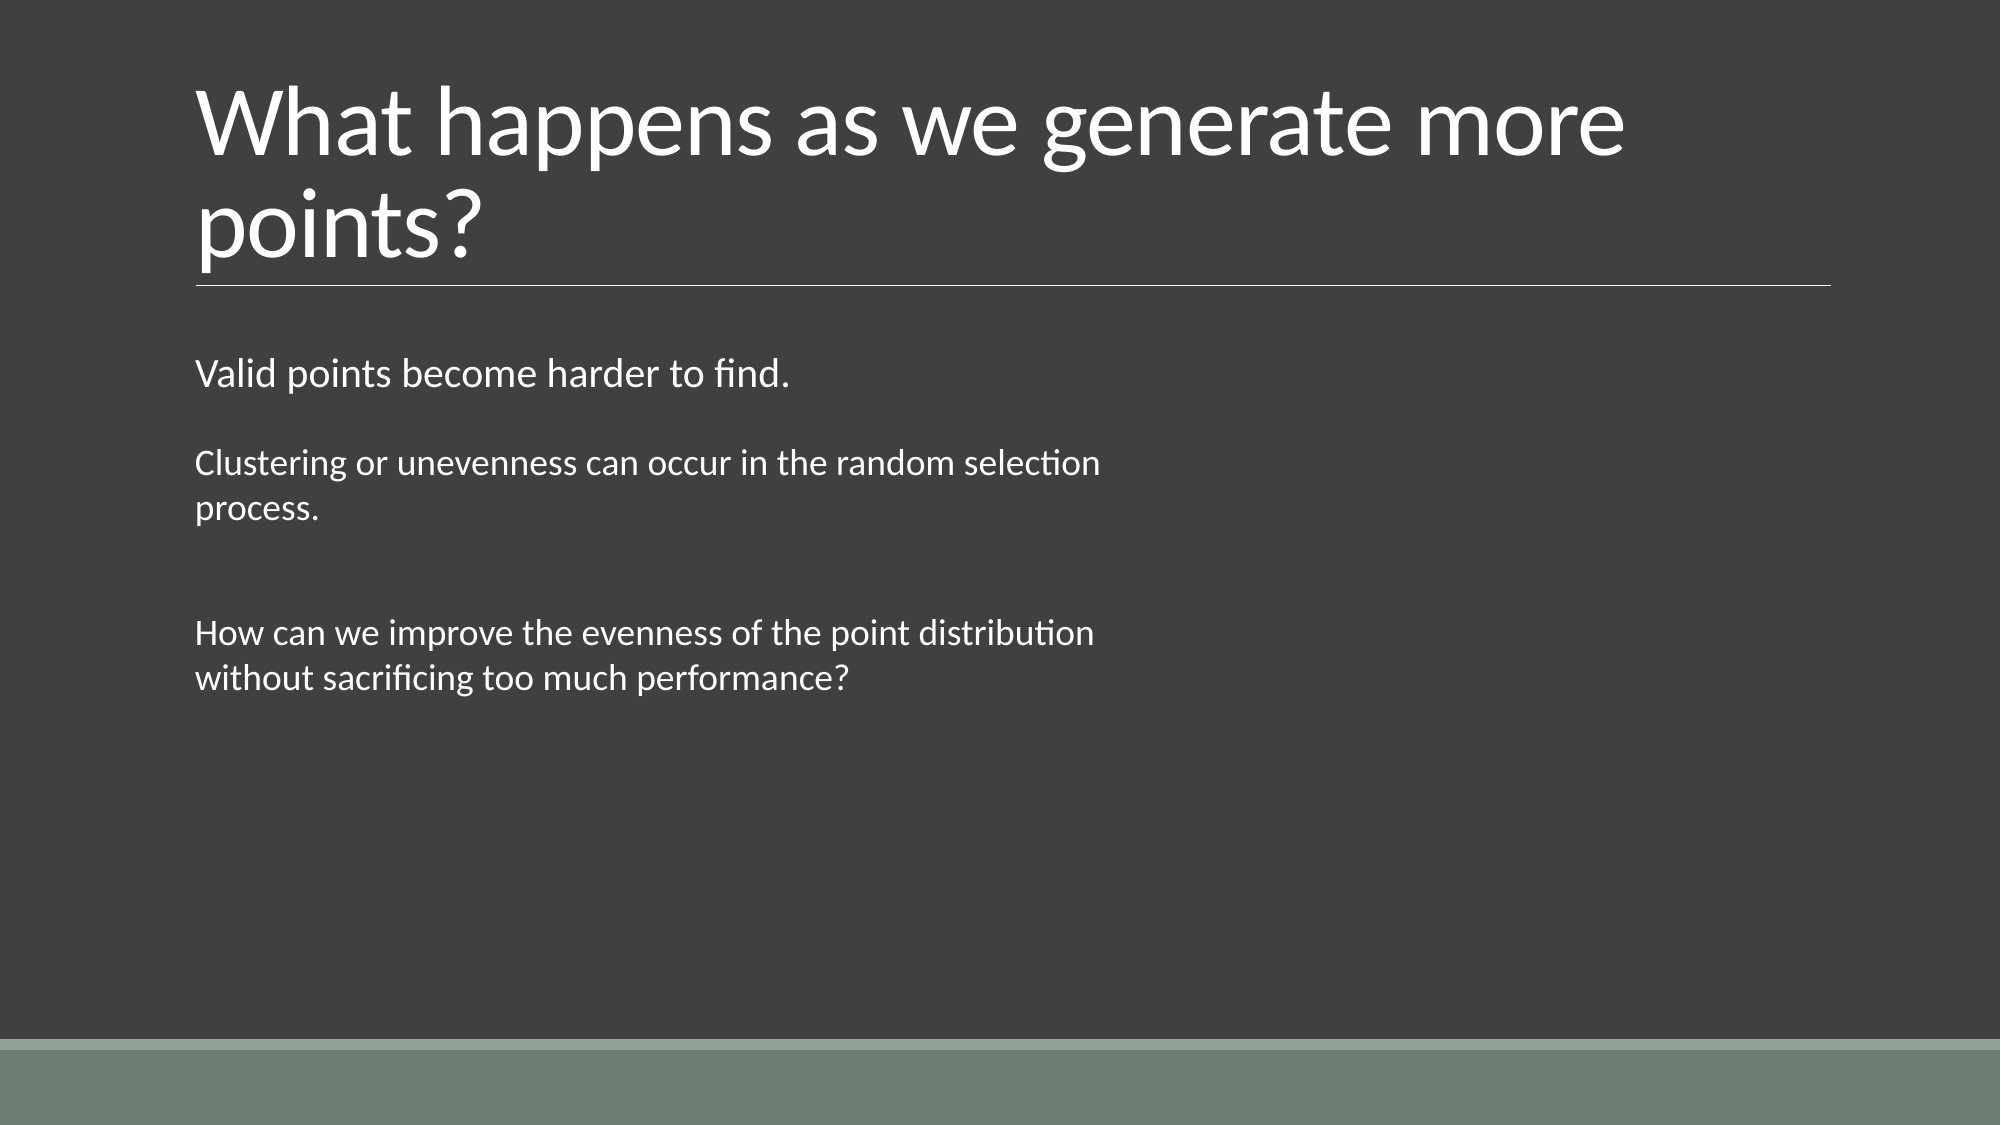

# What happens as we generate more points?
Valid points become harder to find.
Clustering or unevenness can occur in the random selection process.
How can we improve the evenness of the point distribution without sacrificing too much performance?